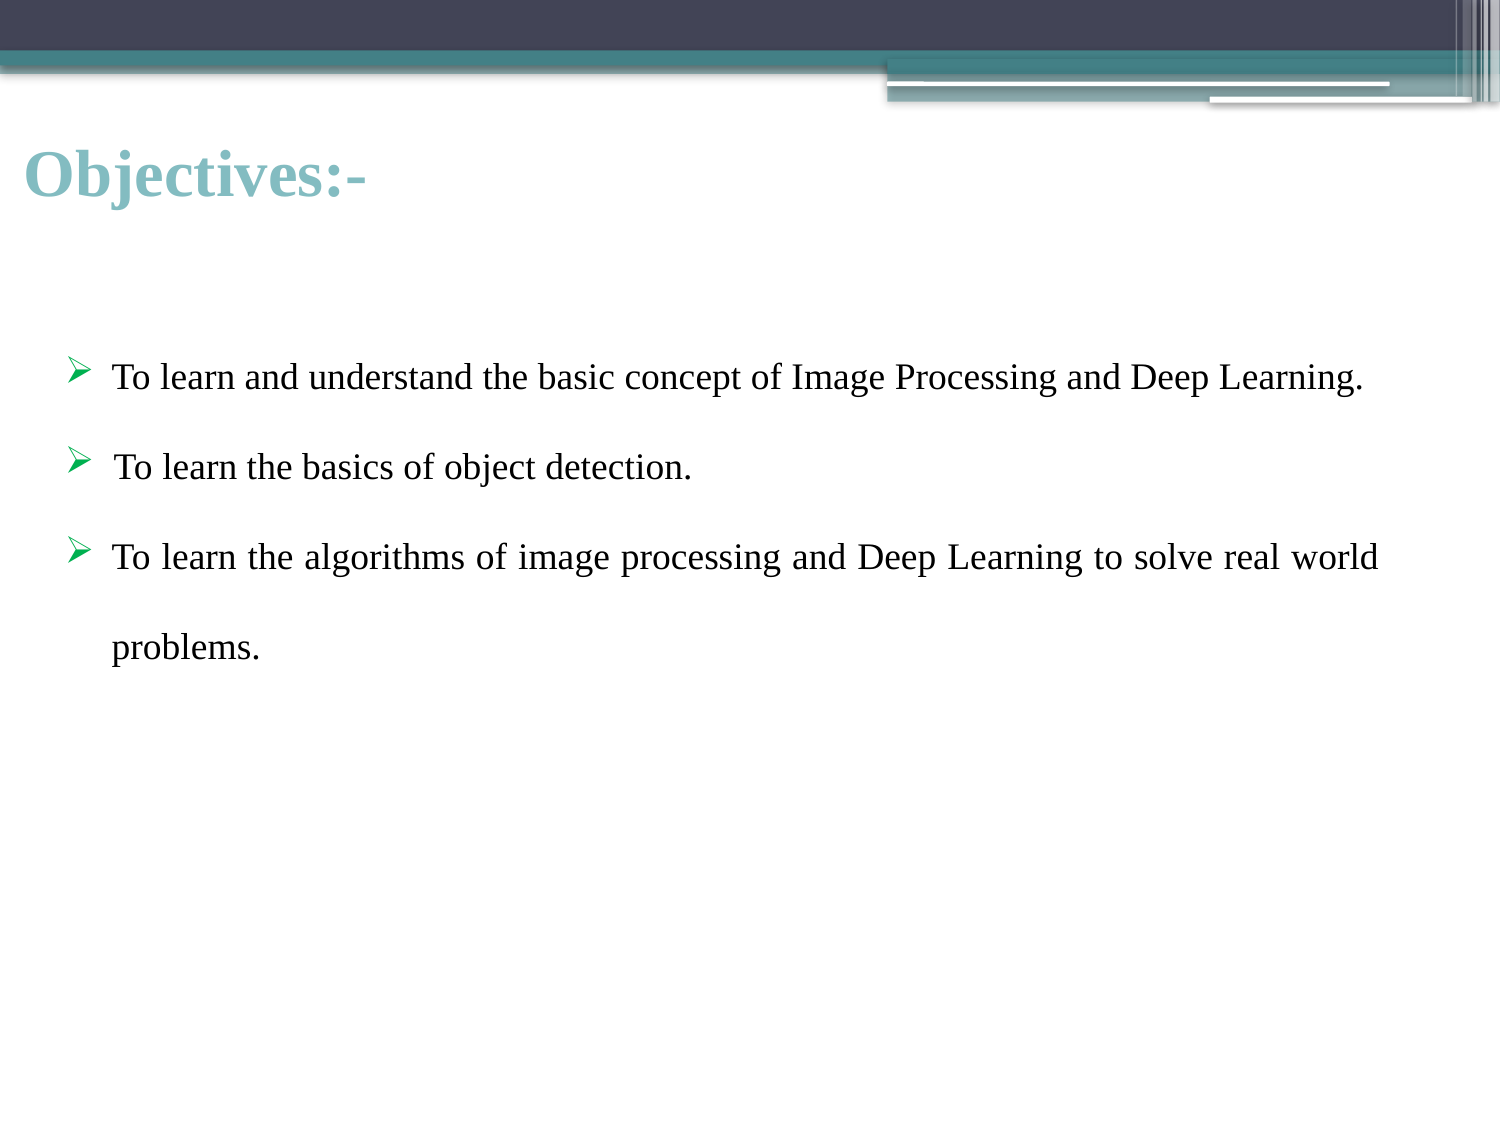

Objectives:-
To learn and understand the basic concept of Image Processing and Deep Learning.
  To learn the basics of object detection.
To learn the algorithms of image processing and Deep Learning to solve real world problems.